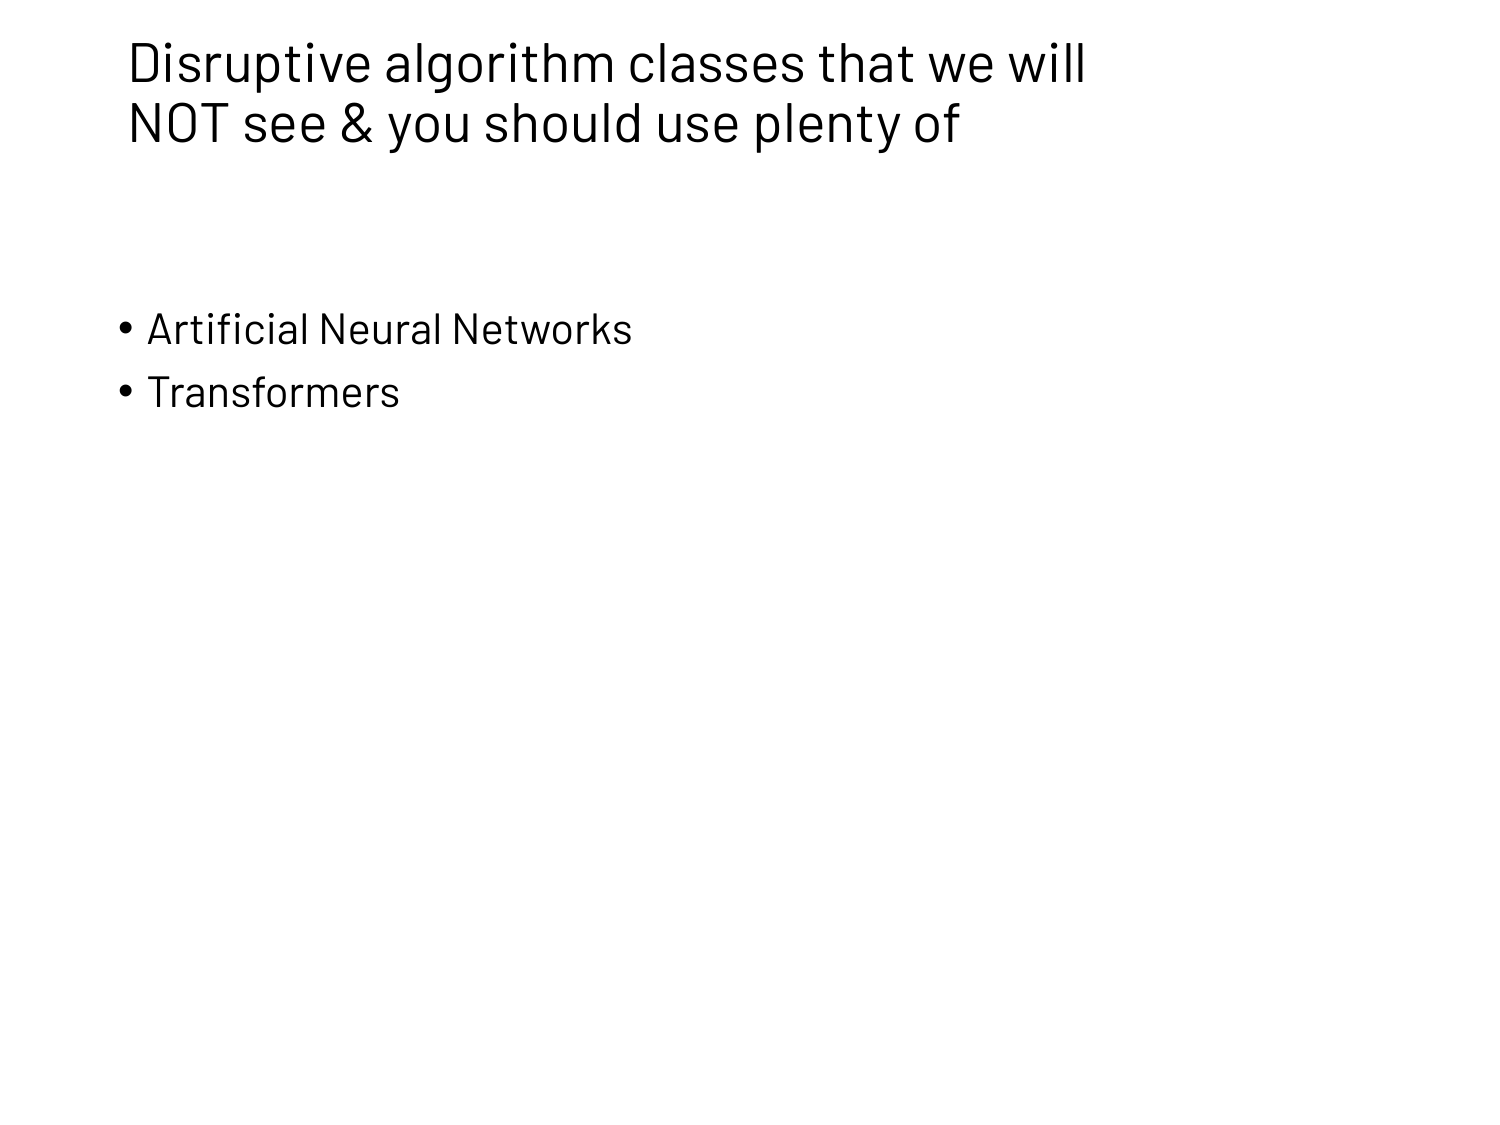

# Disruptive algorithm classes that we will NOT see & you should use plenty of
Artificial Neural Networks
Transformers